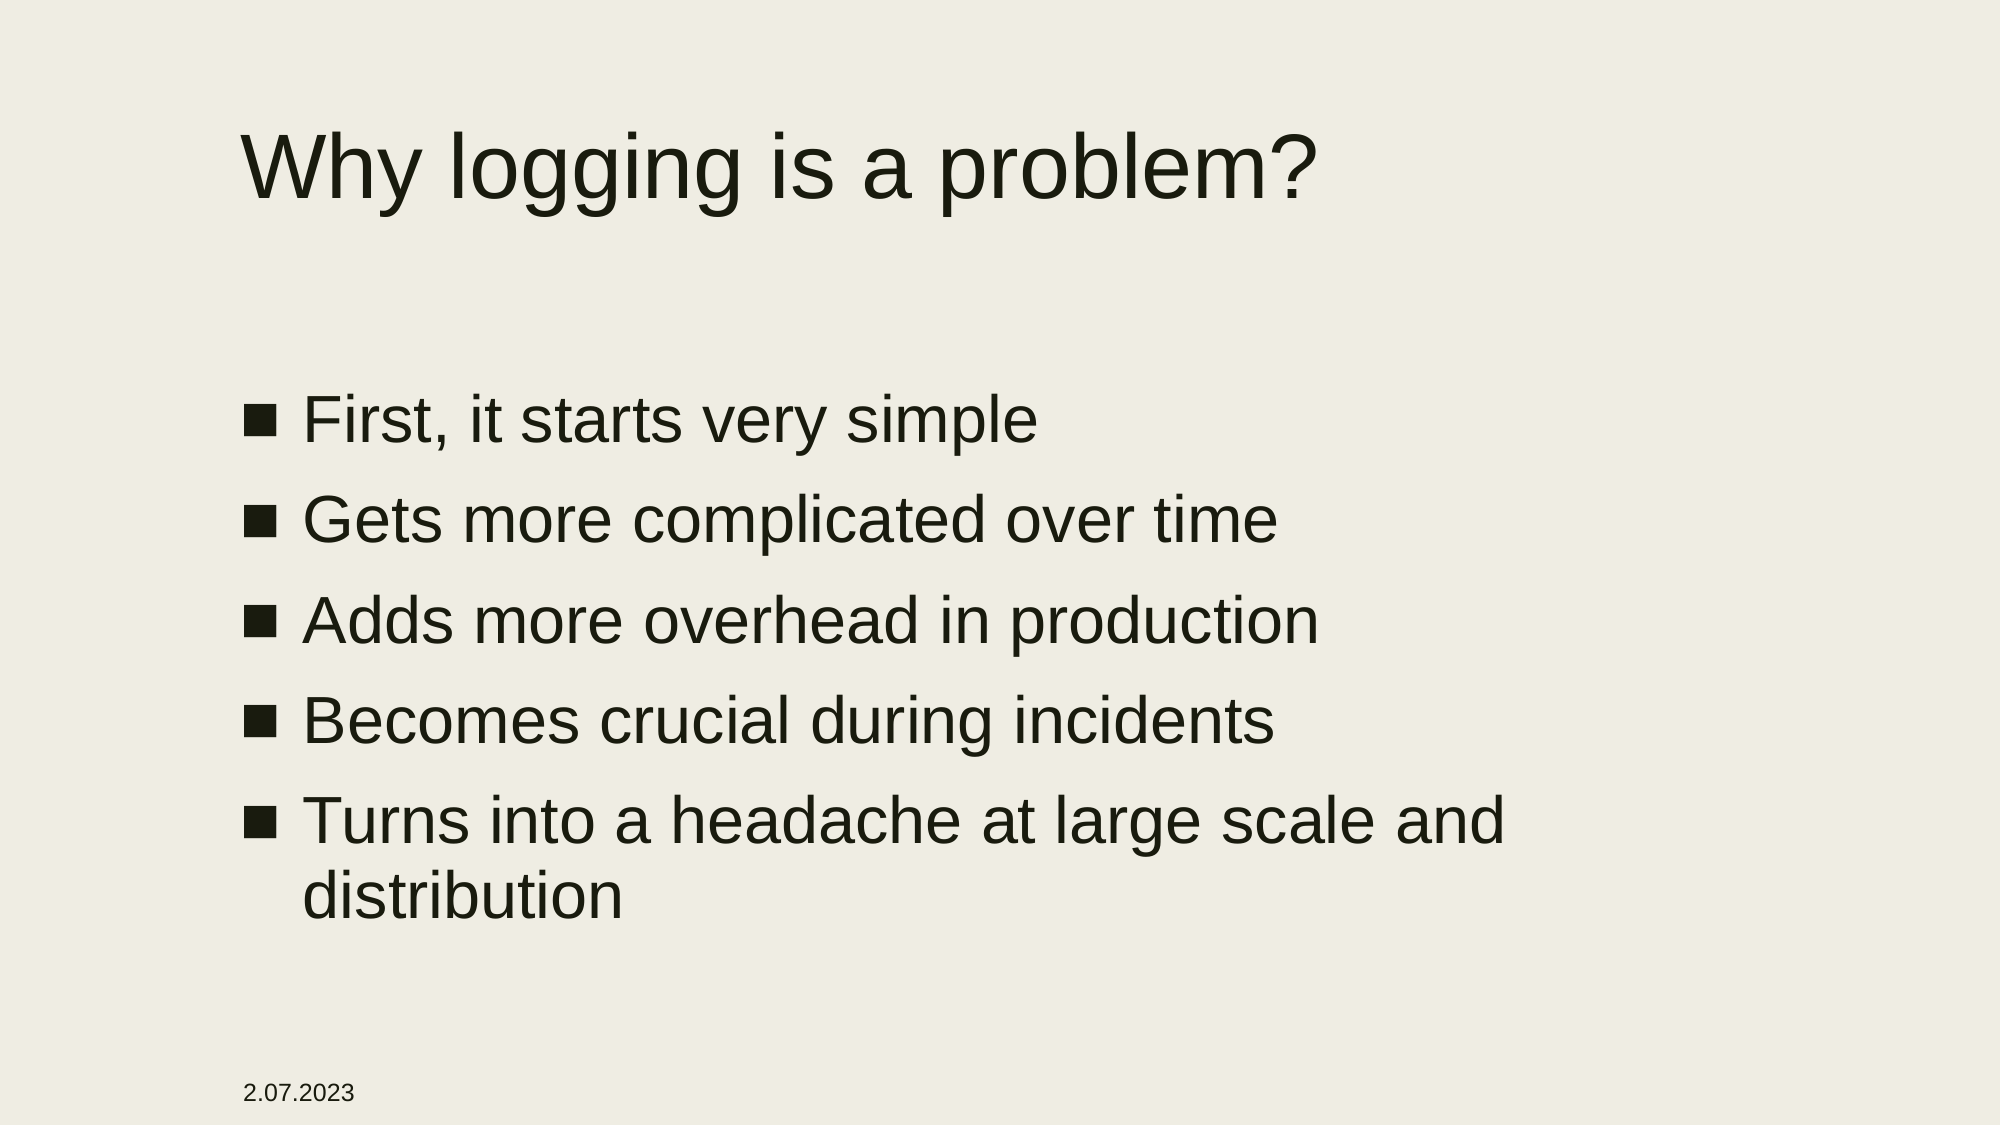

# Why logging is a problem?
First, it starts very simple
Gets more complicated over time
Adds more overhead in production
Becomes crucial during incidents
Turns into a headache at large scale and distribution

2.07.2023
PyCon PL 2023
3